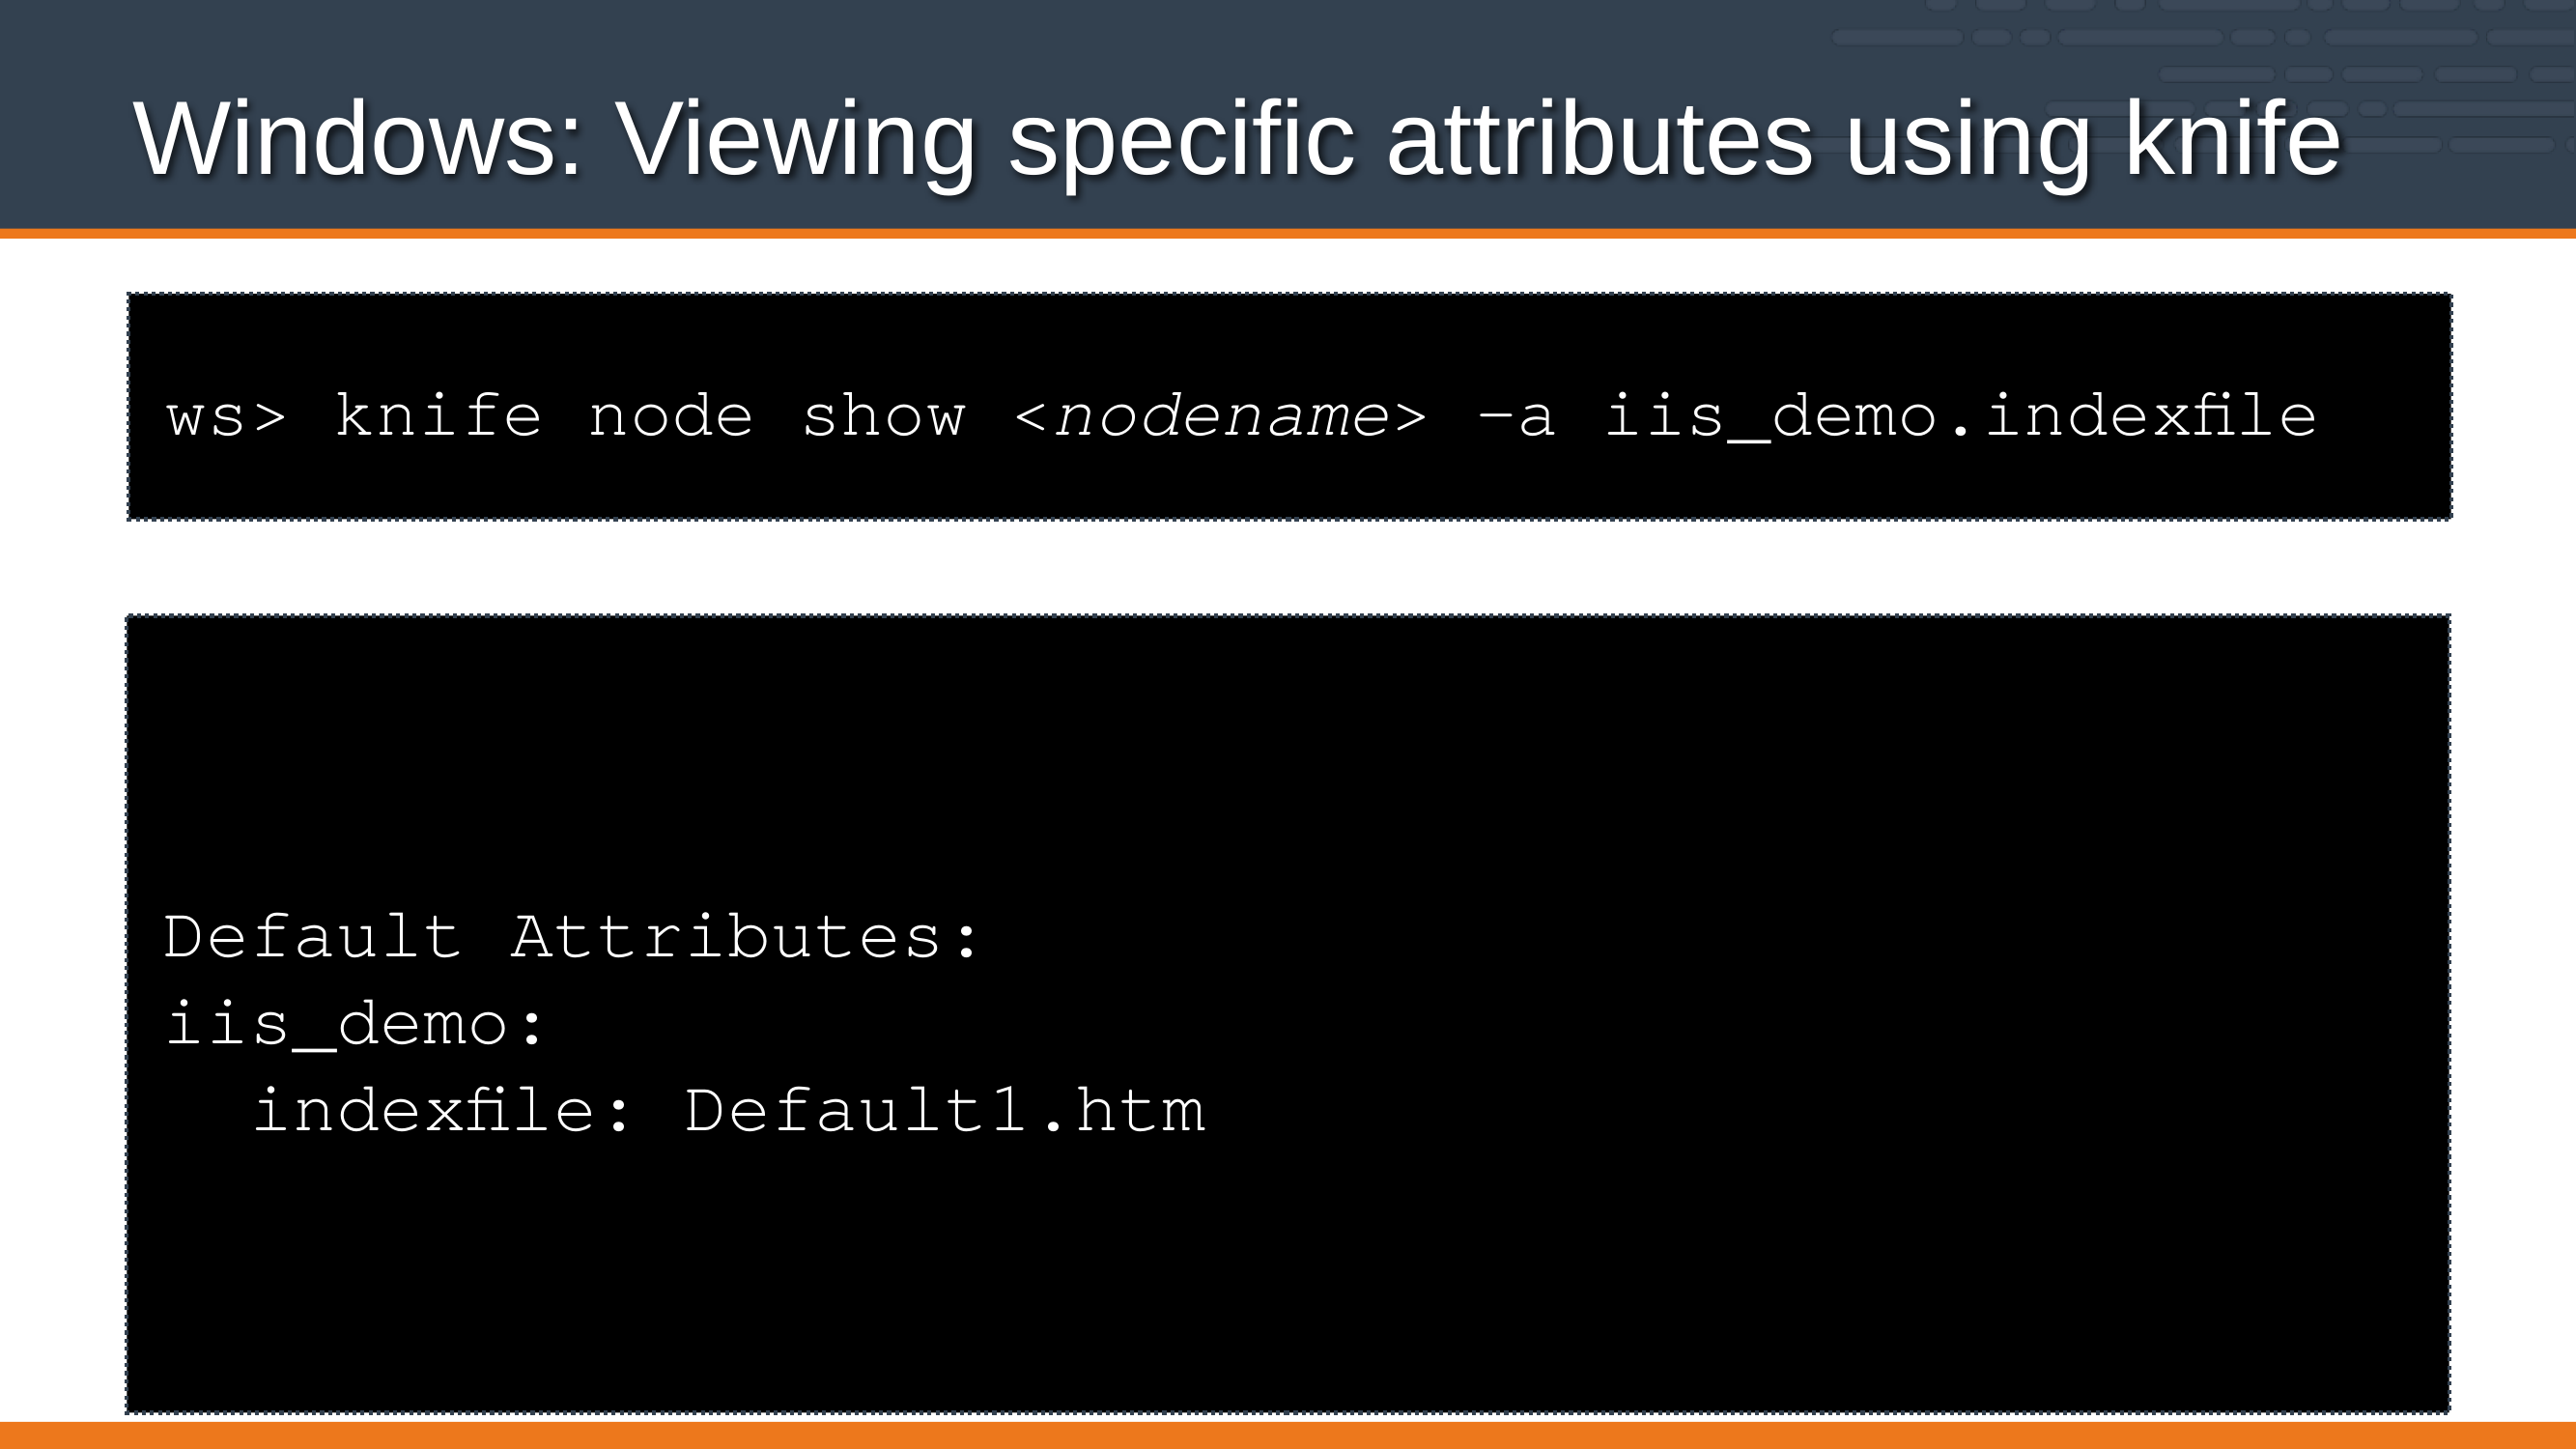

# Windows: Viewing specific attributes using knife
ws> knife node show <nodename> –a iis_demo.indexfile

Default Attributes:
iis_demo:
  indexfile: Default1.htm